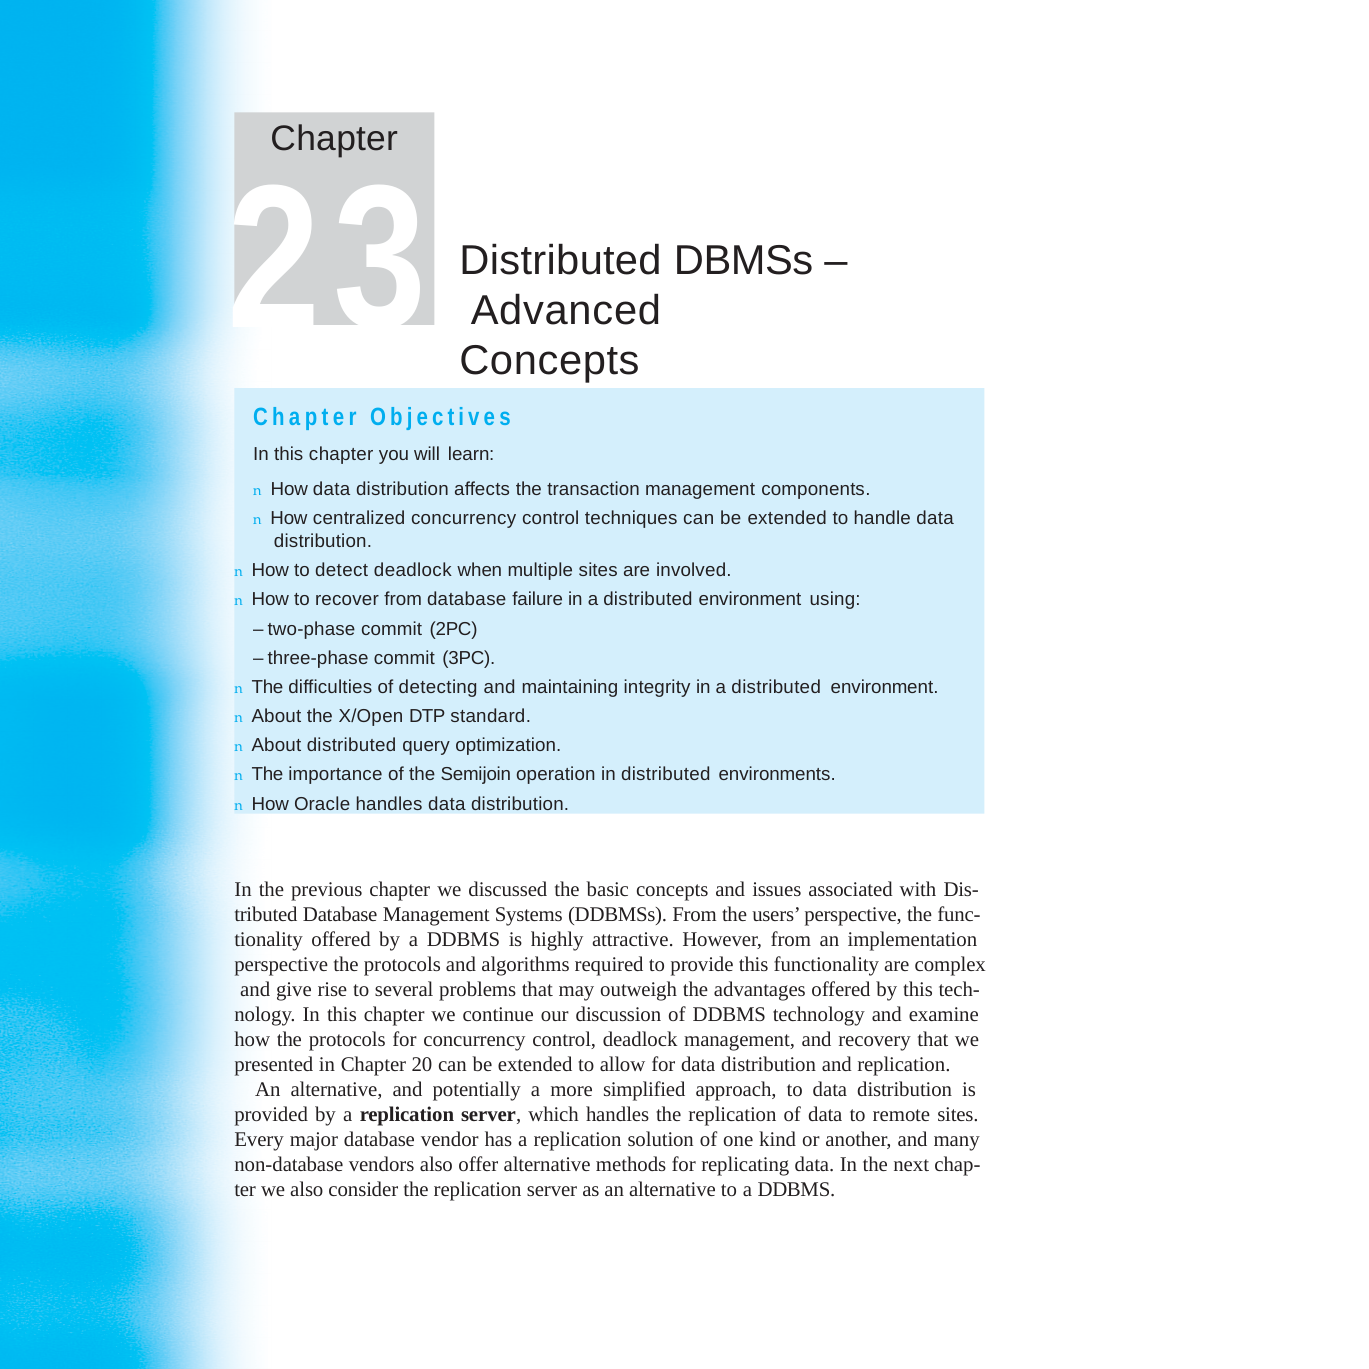

Chapter
23
Distributed DBMSs –  Advanced Concepts
Chapter Objectives
In this chapter you will learn:
n How data distribution affects the transaction management components.
n How centralized concurrency control techniques can be extended to handle data  distribution.
n How to detect deadlock when multiple sites are involved.
n How to recover from database failure in a distributed environment using:
– two-phase commit (2PC)
– three-phase commit (3PC).
n The difficulties of detecting and maintaining integrity in a distributed environment.
n About the X/Open DTP standard.
n About distributed query optimization.
n The importance of the Semijoin operation in distributed environments.
n How Oracle handles data distribution.
In the previous chapter we discussed the basic concepts and issues associated with Dis-  tributed Database Management Systems (DDBMSs). From the users’ perspective, the func-  tionality offered by a DDBMS is highly attractive. However, from an implementation  perspective the protocols and algorithms required to provide this functionality are complex  and give rise to several problems that may outweigh the advantages offered by this tech-  nology. In this chapter we continue our discussion of DDBMS technology and examine  how the protocols for concurrency control, deadlock management, and recovery that we  presented in Chapter 20 can be extended to allow for data distribution and replication.
An alternative, and potentially a more simplified approach, to data distribution is  provided by a replication server, which handles the replication of data to remote sites.  Every major database vendor has a replication solution of one kind or another, and many  non-database vendors also offer alternative methods for replicating data. In the next chap-  ter we also consider the replication server as an alternative to a DDBMS.